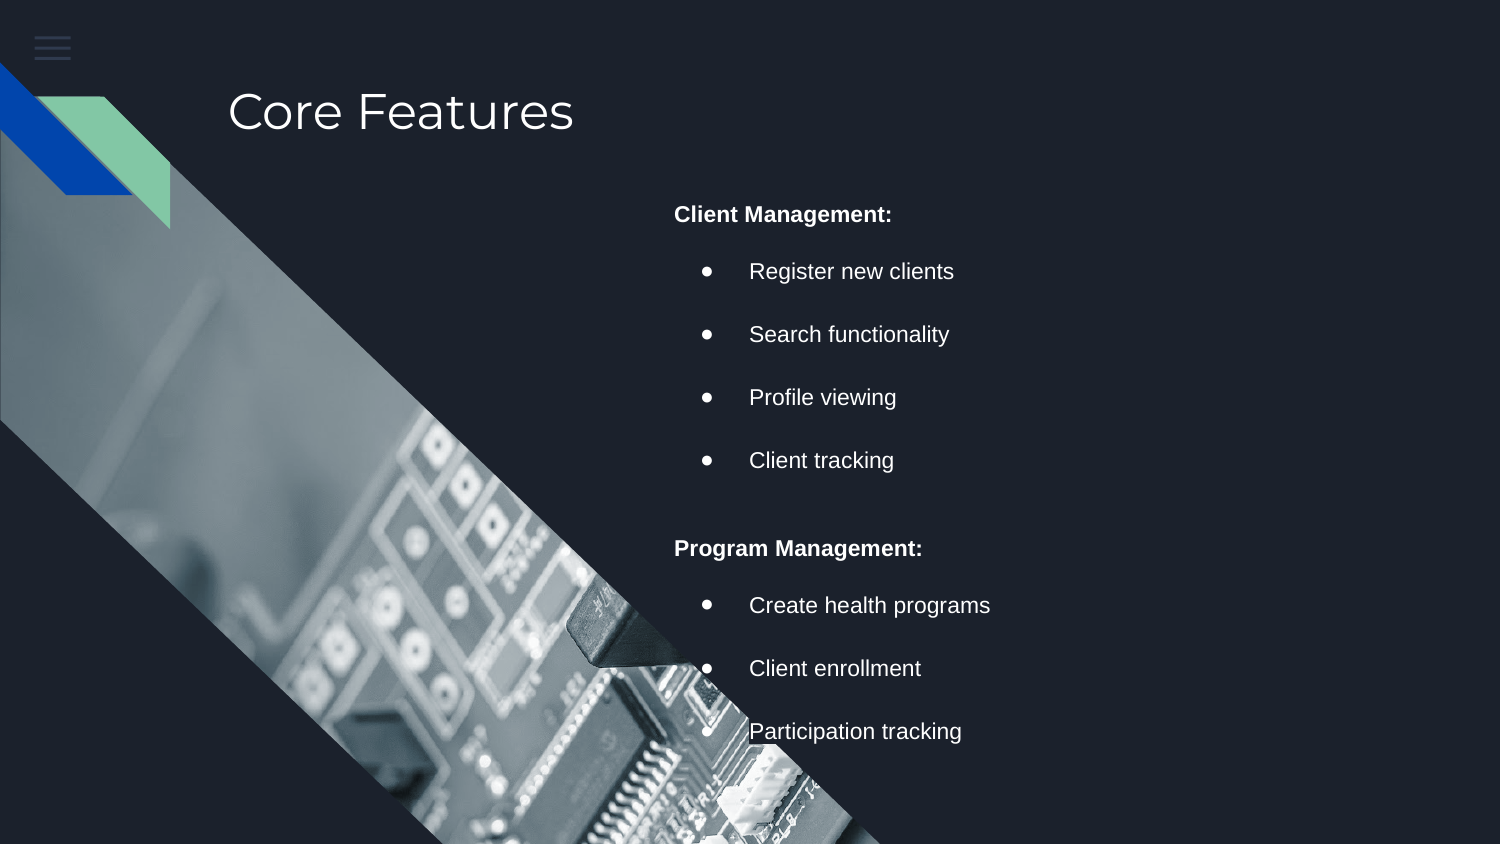

# Core Features
Client Management:
Register new clients
Search functionality
Profile viewing
Client tracking
Program Management:
Create health programs
Client enrollment
Participation tracking